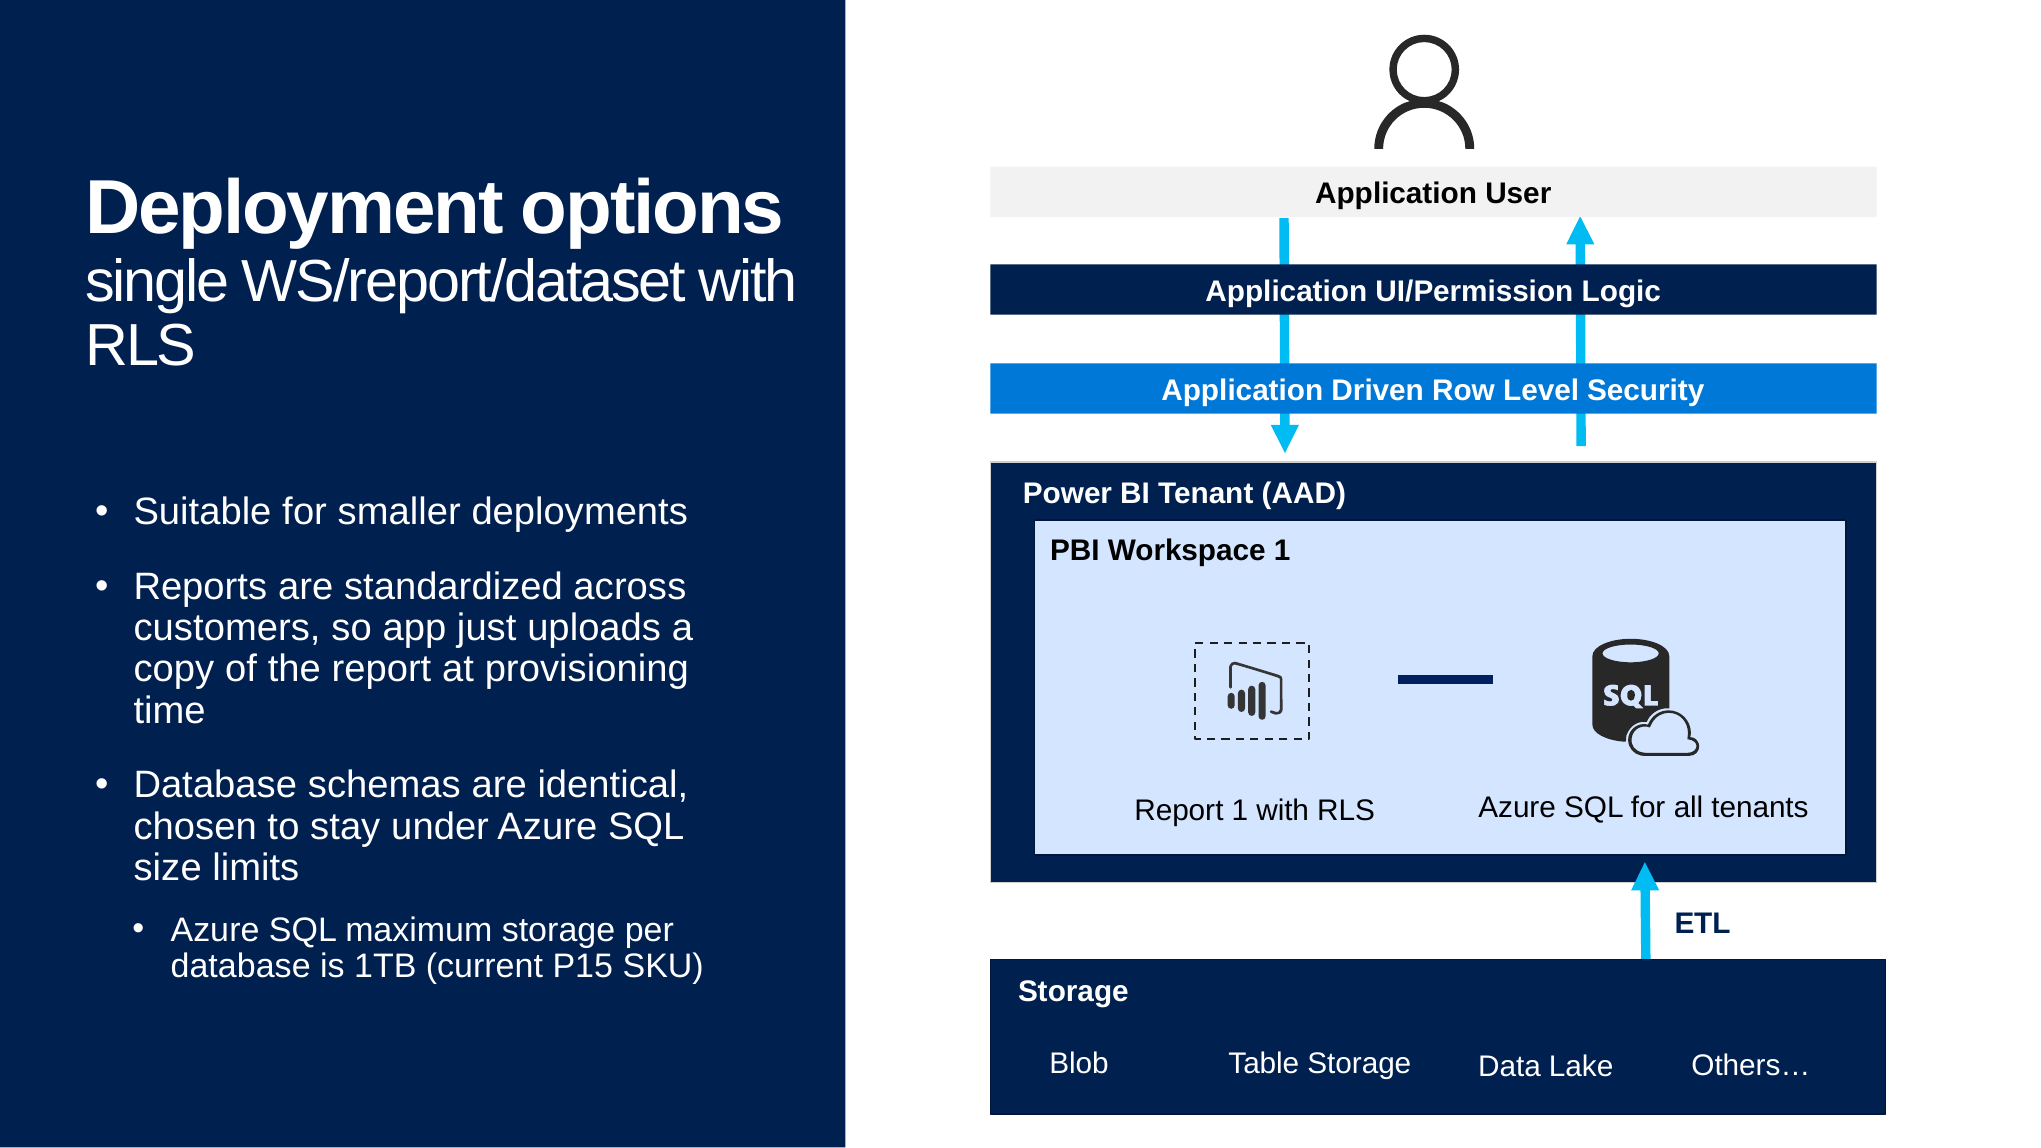

# Deployment options single WS/report/dataset with RLS
Application User
Application UI/Permission Logic
Application Driven Row Level Security

Power BI Tenant (AAD)
Suitable for smaller deployments
Reports are standardized across customers, so app just uploads a copy of the report at provisioning time
Database schemas are identical, chosen to stay under Azure SQL size limits
Azure SQL maximum storage per database is 1TB (current P15 SKU)

PBI Workspace 1

Azure SQL for all tenants
Report 1 with RLS
ETL

Storage
Blob
Table Storage
Others…
Data Lake